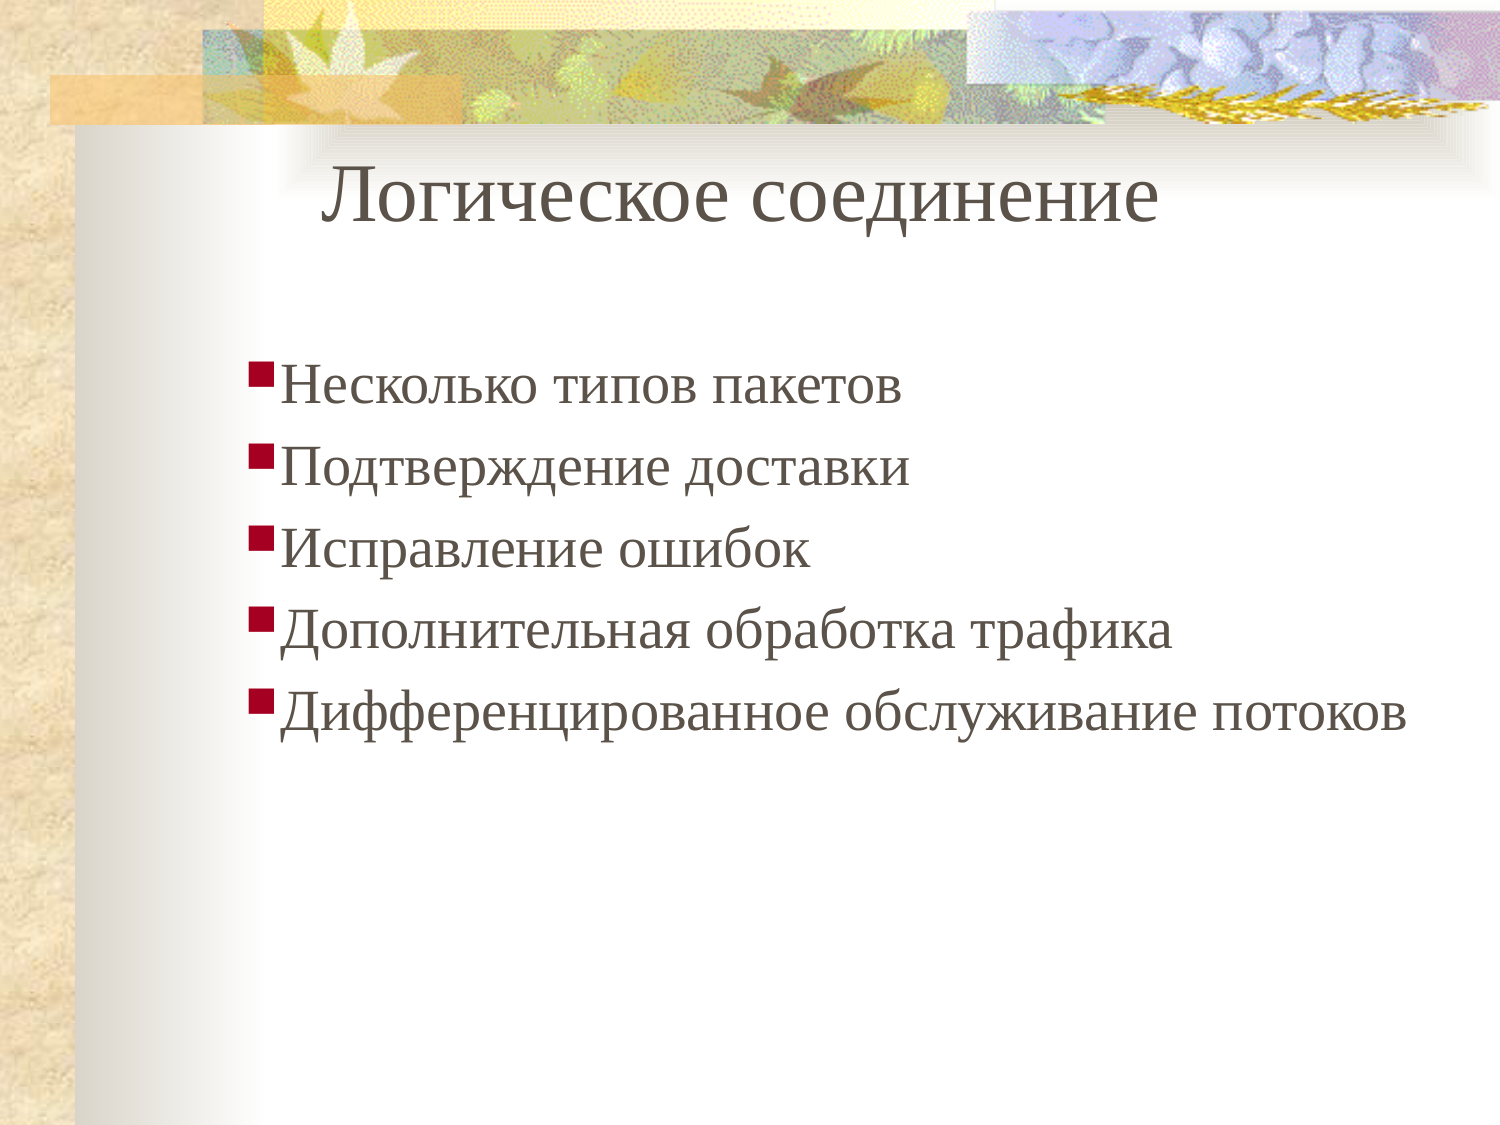

Логическое соединение
Несколько типов пакетов
Подтверждение доставки
Исправление ошибок
Дополнительная обработка трафика
Дифференцированное обслуживание потоков